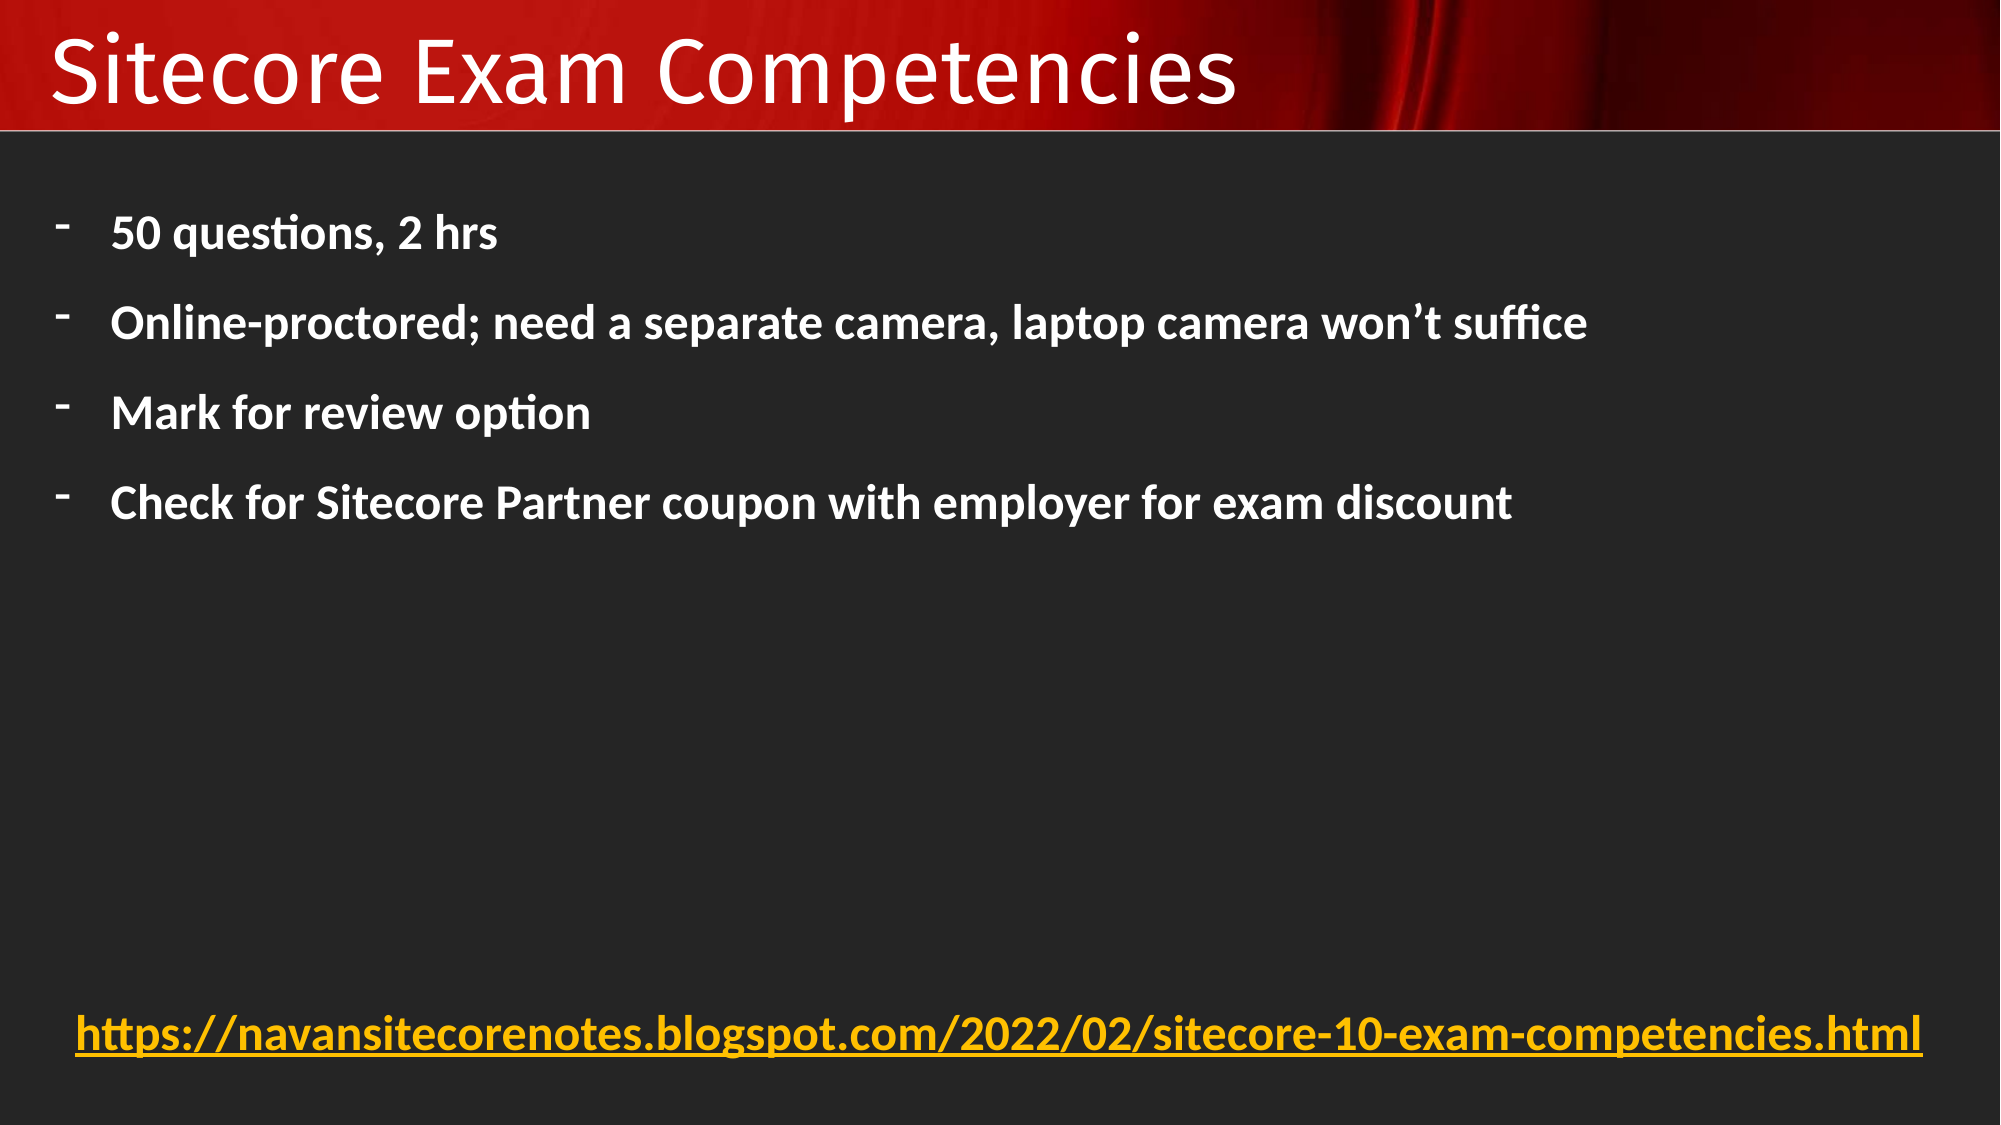

# Sitecore Exam Competencies
50 questions, 2 hrs
Online-proctored; need a separate camera, laptop camera won’t suffice
Mark for review option
Check for Sitecore Partner coupon with employer for exam discount
https://navansitecorenotes.blogspot.com/2022/02/sitecore-10-exam-competencies.html